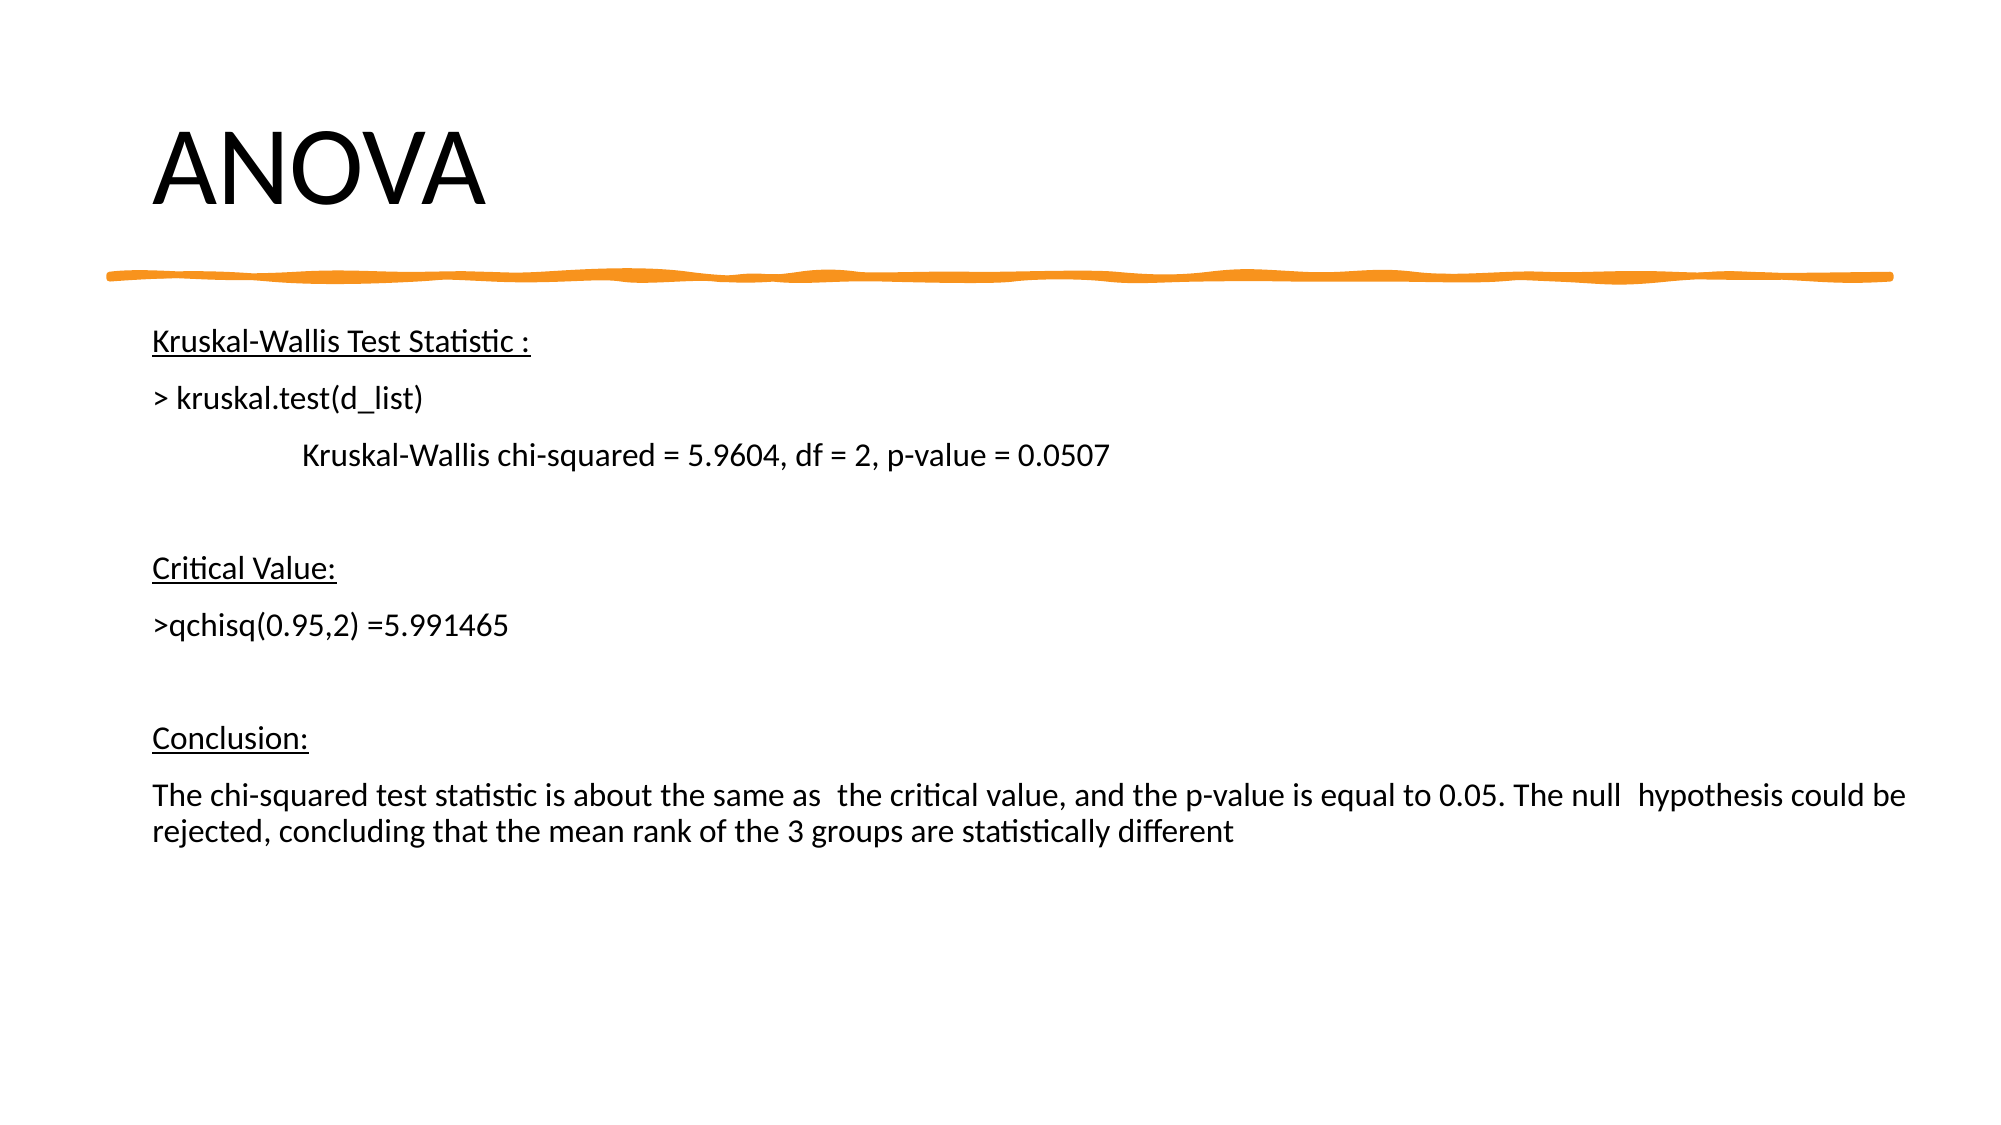

# ANOVA

Kruskal-Wallis Test Statistic :
> kruskal.test(d_list)
	Kruskal-Wallis chi-squared = 5.9604, df = 2, p-value = 0.0507

Critical Value:
>qchisq(0.95,2) =5.991465

Conclusion:
The chi-squared test statistic is about the same as  the critical value, and the p-value is equal to 0.05. The null  hypothesis could be rejected, concluding that the mean rank of the 3 groups are statistically different